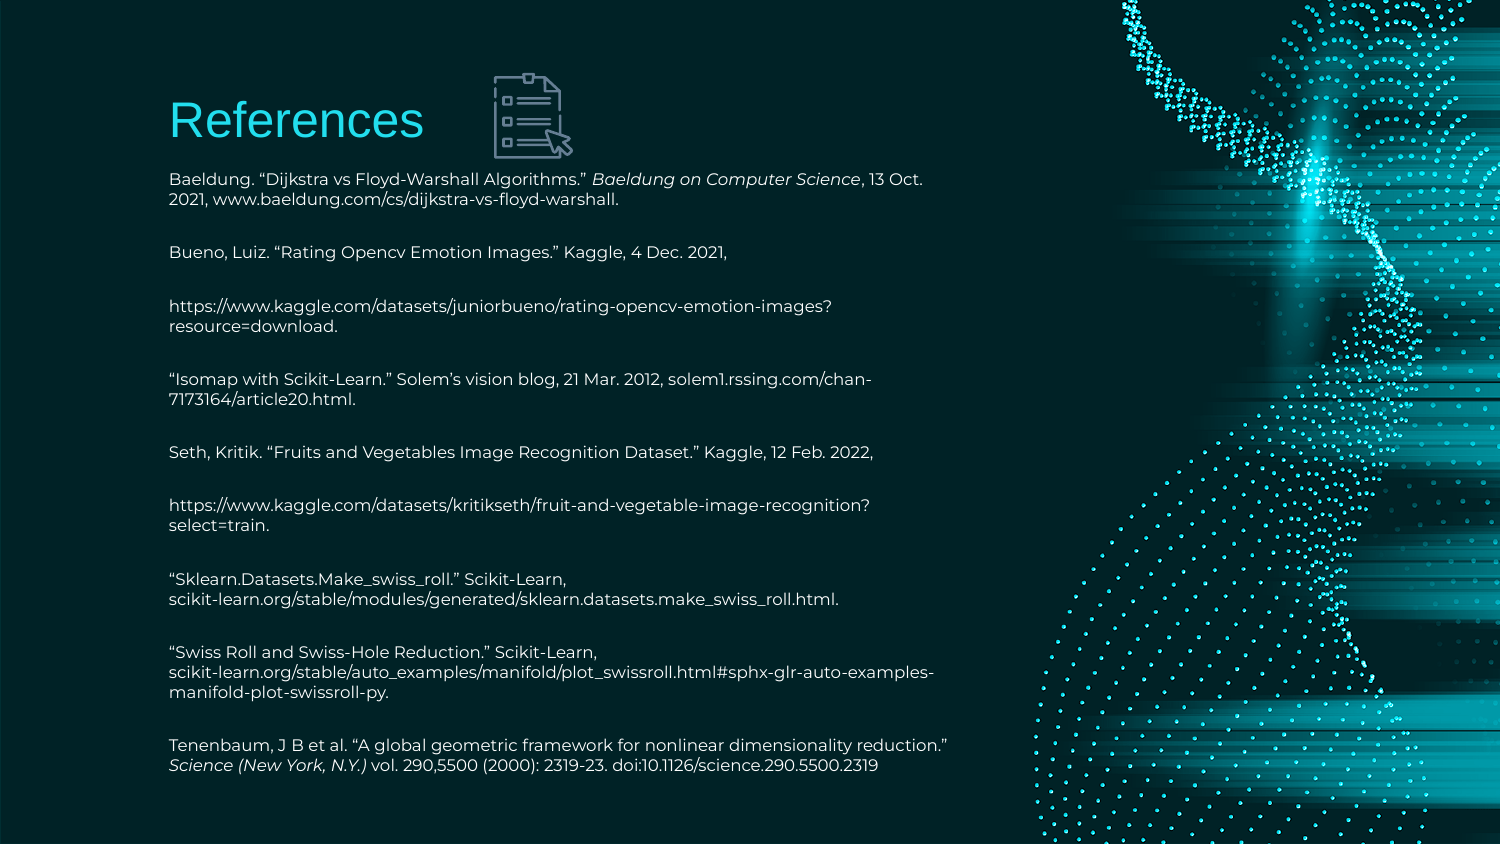

# References
Baeldung. “Dijkstra vs Floyd-Warshall Algorithms.” Baeldung on Computer Science, 13 Oct. 2021, www.baeldung.com/cs/dijkstra-vs-floyd-warshall.
Bueno, Luiz. “Rating Opencv Emotion Images.” Kaggle, 4 Dec. 2021,
https://www.kaggle.com/datasets/juniorbueno/rating-opencv-emotion-images?resource=download.
“Isomap with Scikit-Learn.” Solem’s vision blog, 21 Mar. 2012, solem1.rssing.com/chan-7173164/article20.html.
Seth, Kritik. “Fruits and Vegetables Image Recognition Dataset.” Kaggle, 12 Feb. 2022,
https://www.kaggle.com/datasets/kritikseth/fruit-and-vegetable-image-recognition?select=train.
“Sklearn.Datasets.Make_swiss_roll.” Scikit-Learn, scikit-learn.org/stable/modules/generated/sklearn.datasets.make_swiss_roll.html.
“Swiss Roll and Swiss-Hole Reduction.” Scikit-Learn, scikit-learn.org/stable/auto_examples/manifold/plot_swissroll.html#sphx-glr-auto-examples-manifold-plot-swissroll-py.
Tenenbaum, J B et al. “A global geometric framework for nonlinear dimensionality reduction.” Science (New York, N.Y.) vol. 290,5500 (2000): 2319-23. doi:10.1126/science.290.5500.2319